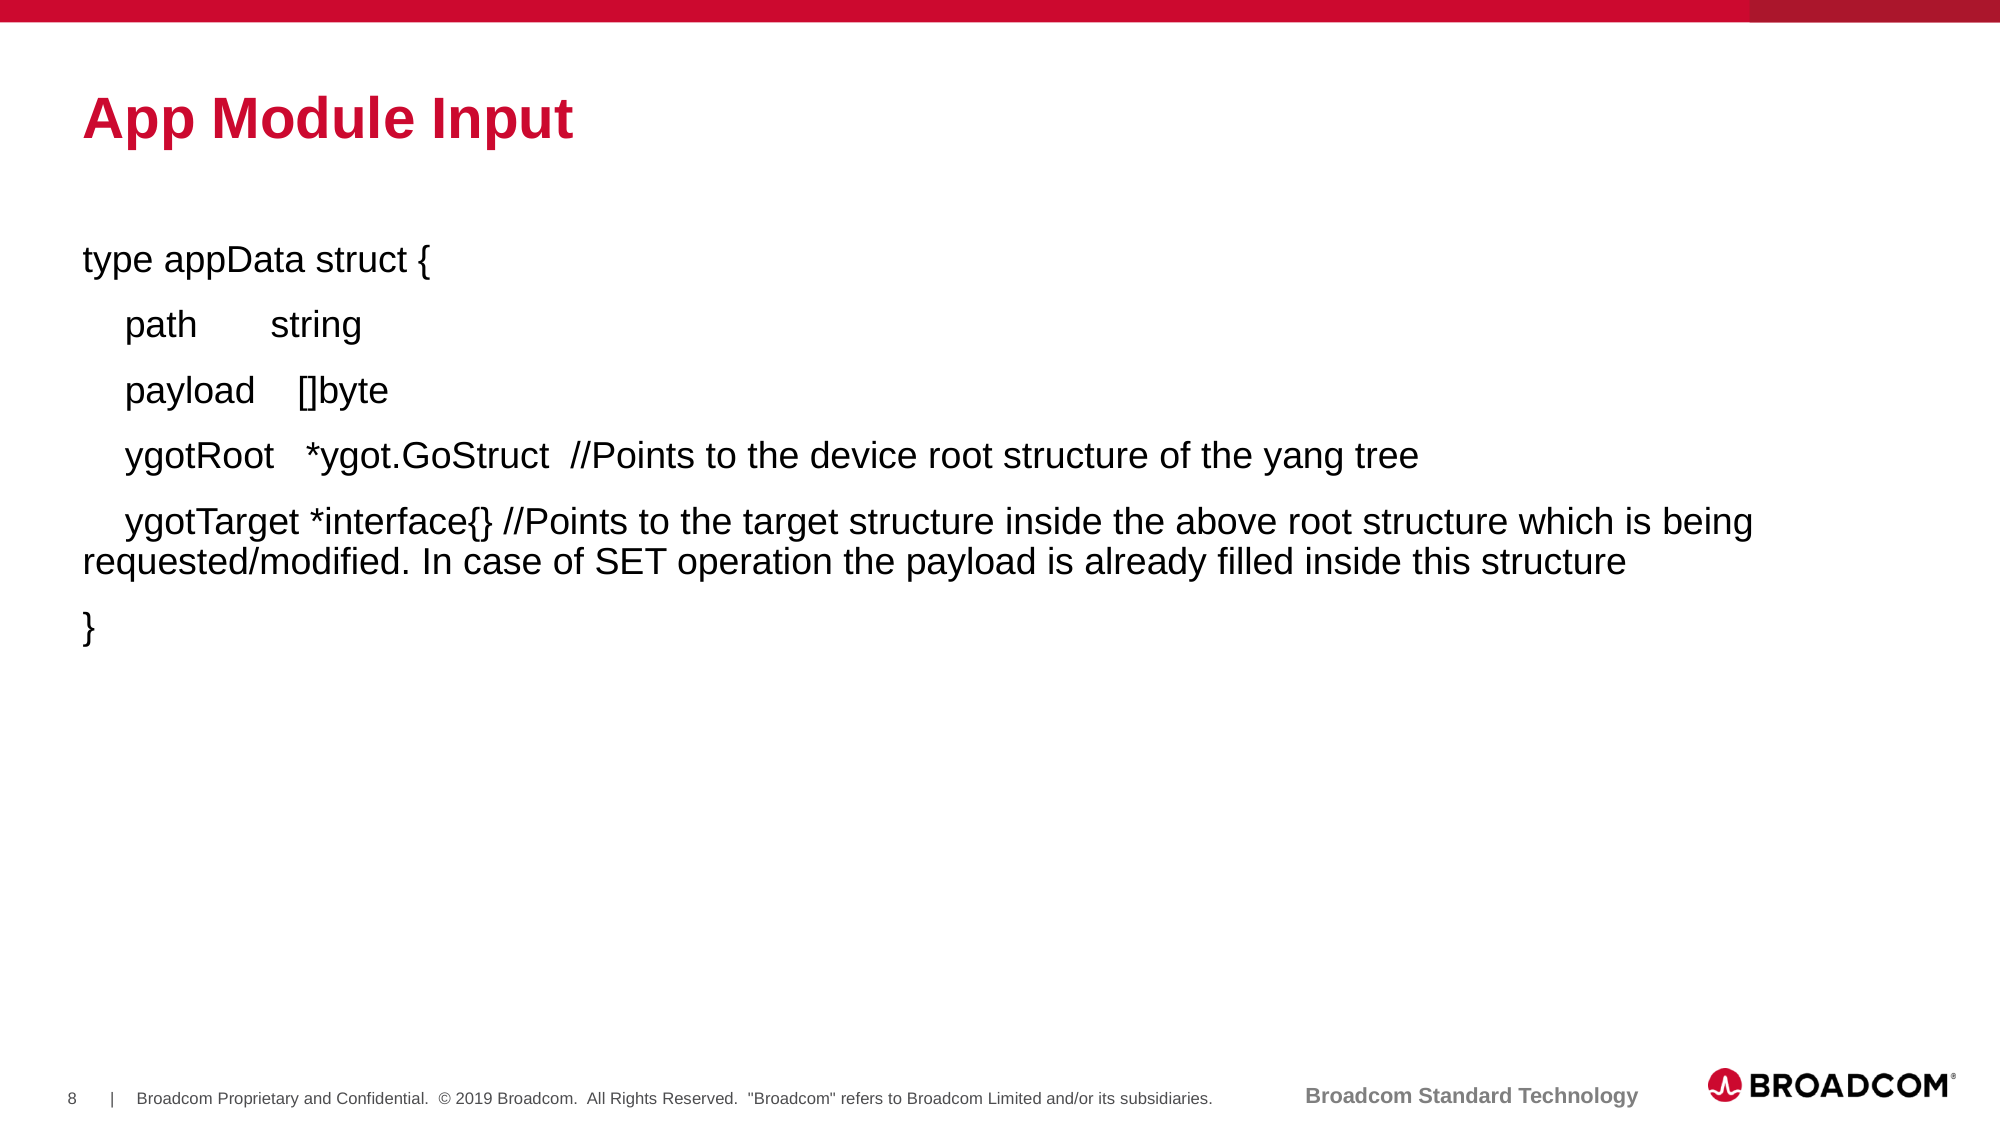

# App Module Input
type appData struct {
    path       string
    payload    []byte
    ygotRoot   *ygot.GoStruct  //Points to the device root structure of the yang tree
    ygotTarget *interface{} //Points to the target structure inside the above root structure which is being requested/modified. In case of SET operation the payload is already filled inside this structure
}